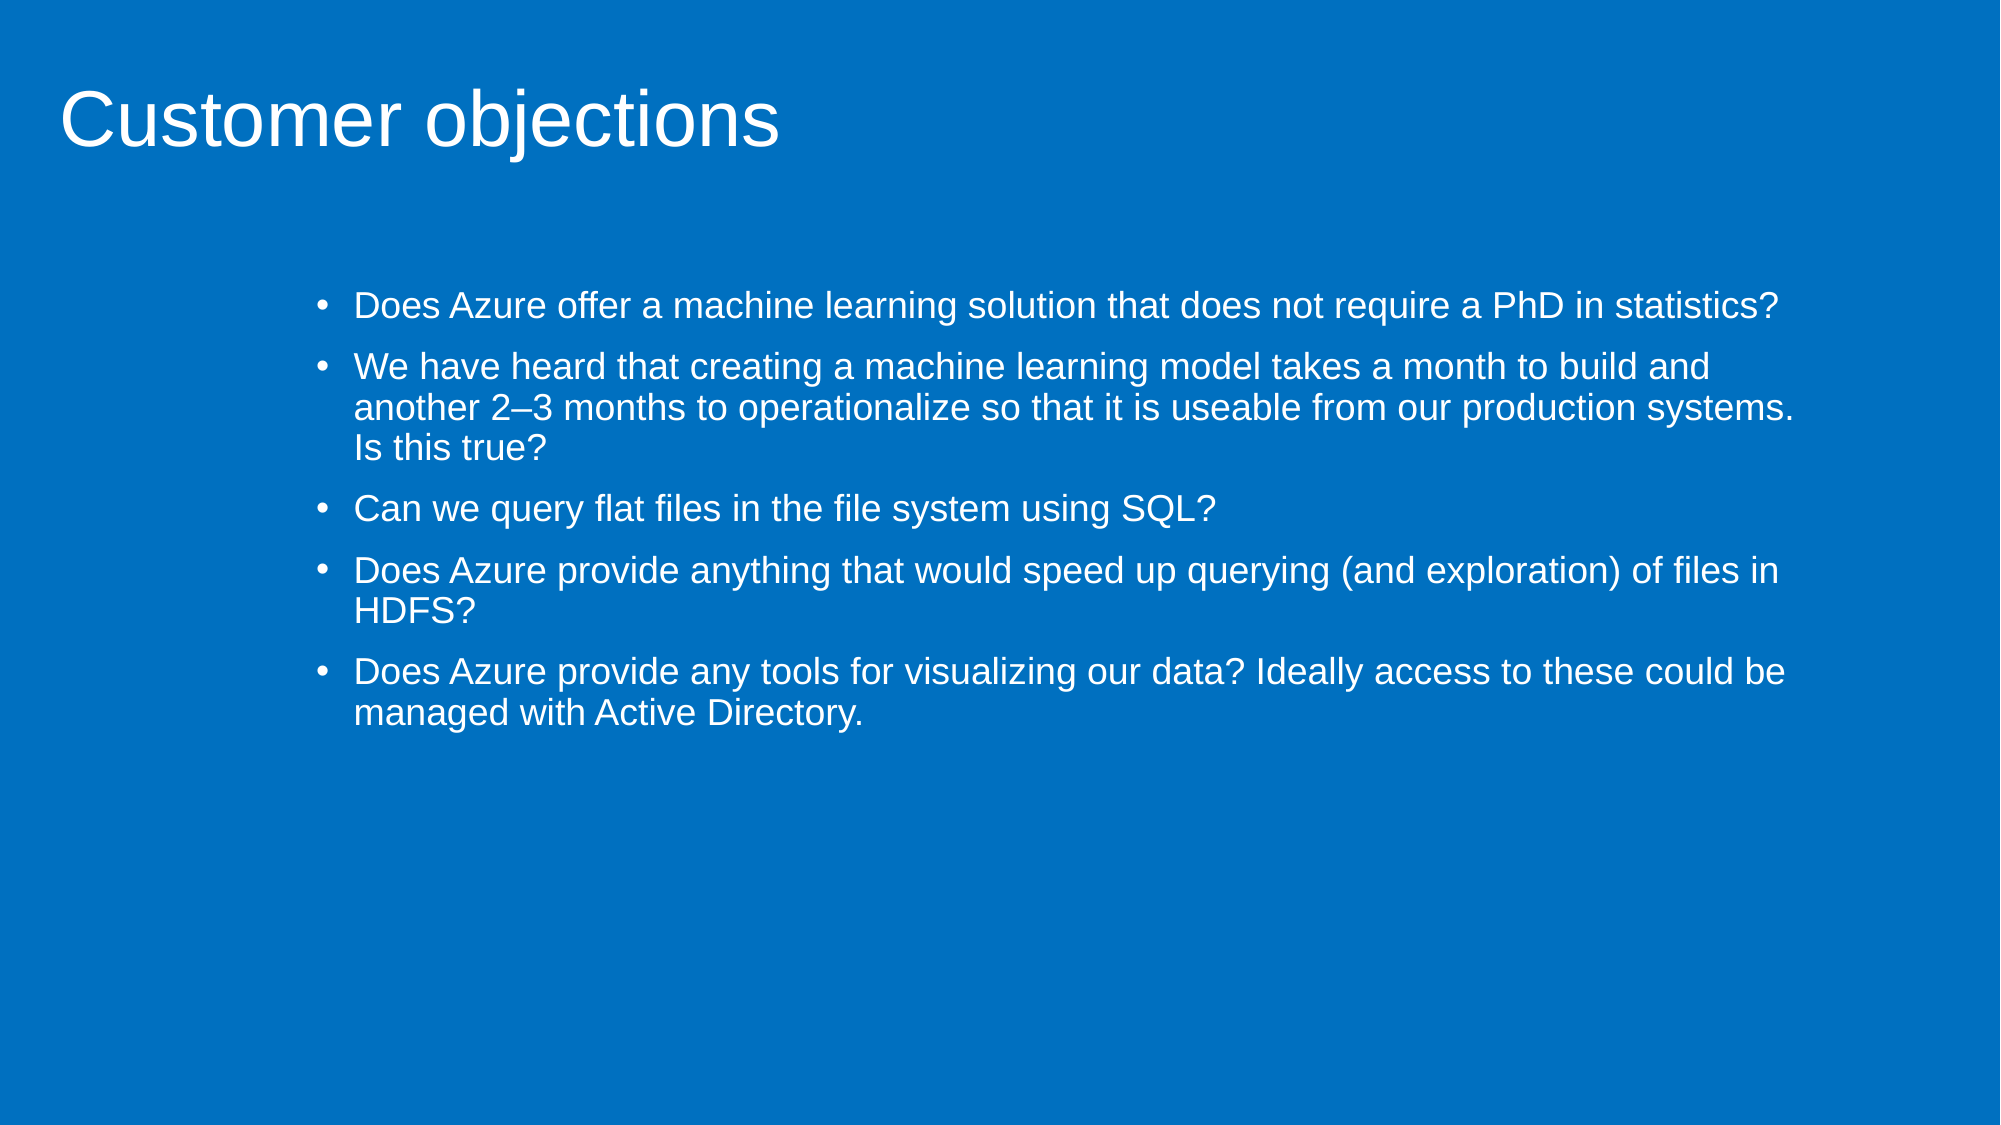

# Customer objections
Does Azure offer a machine learning solution that does not require a PhD in statistics?
We have heard that creating a machine learning model takes a month to build and another 2–3 months to operationalize so that it is useable from our production systems. Is this true?
Can we query flat files in the file system using SQL?
Does Azure provide anything that would speed up querying (and exploration) of files in HDFS?
Does Azure provide any tools for visualizing our data? Ideally access to these could be managed with Active Directory.